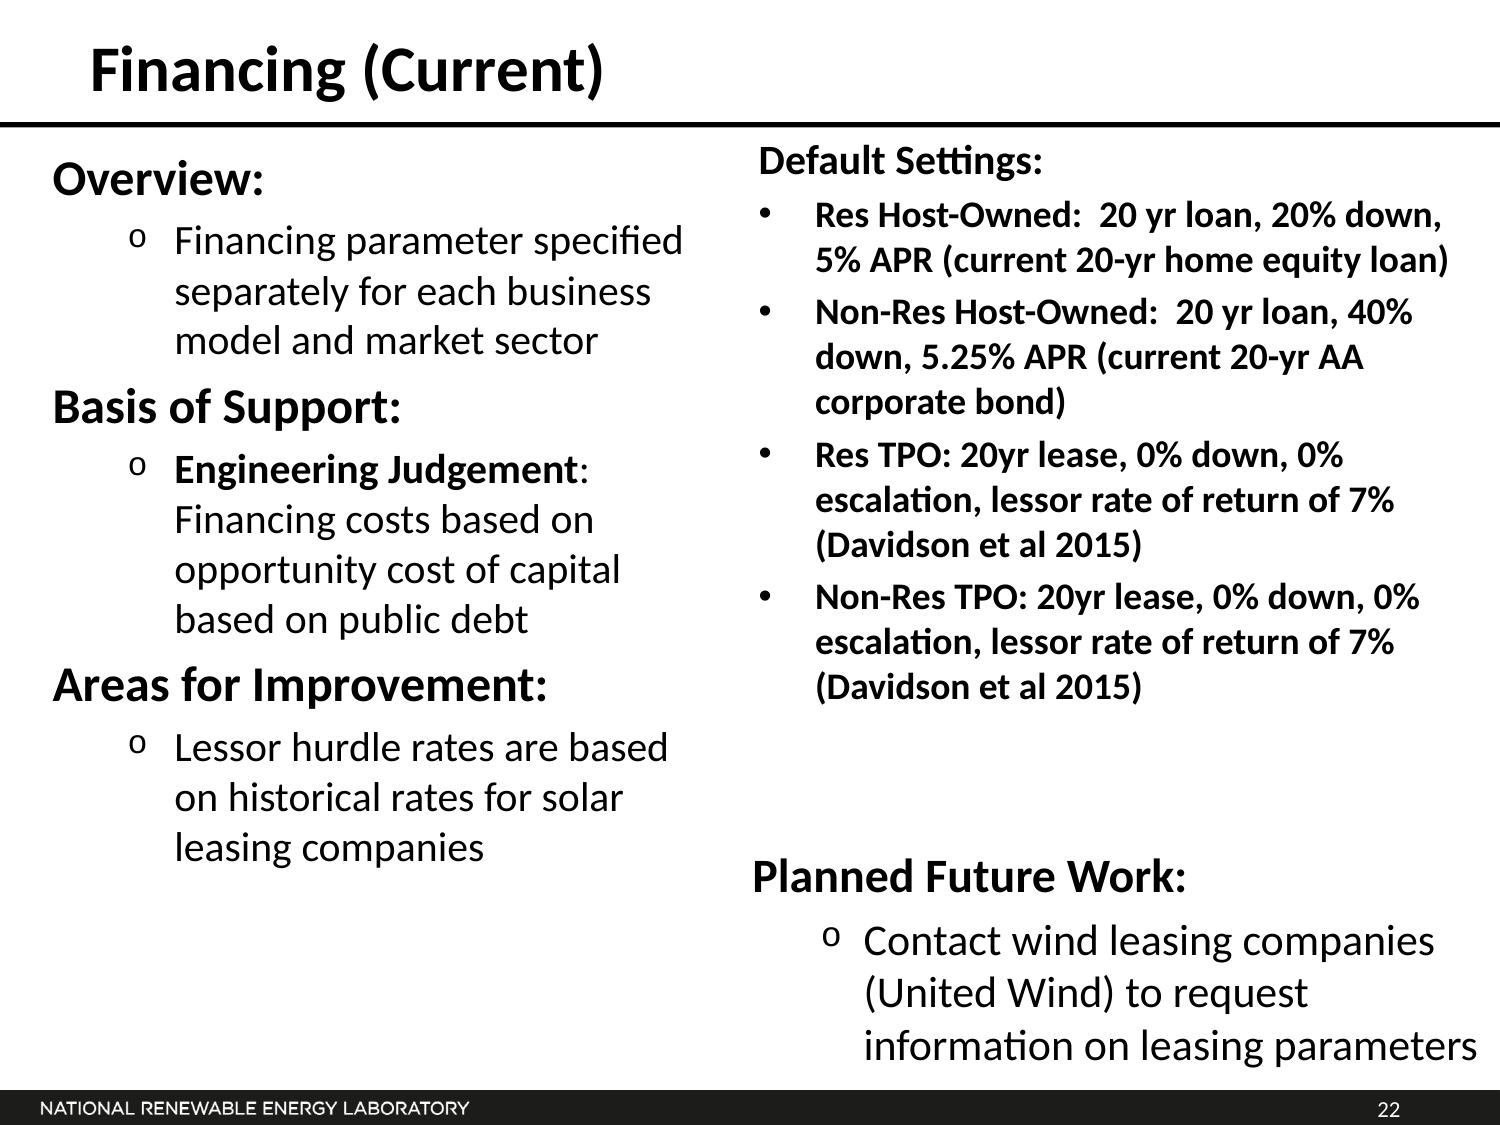

# Financing (Current)
Default Settings:
Res Host-Owned:  20 yr loan, 20% down, 5% APR (current 20-yr home equity loan)
Non-Res Host-Owned:  20 yr loan, 40% down, 5.25% APR (current 20-yr AA corporate bond)
Res TPO: 20yr lease, 0% down, 0% escalation, lessor rate of return of 7% (Davidson et al 2015)
Non-Res TPO: 20yr lease, 0% down, 0% escalation, lessor rate of return of 7% (Davidson et al 2015)

Overview:
Financing parameter specified separately for each business model and market sector
Basis of Support:
Engineering Judgement: Financing costs based on opportunity cost of capital based on public debt
Areas for Improvement:
Lessor hurdle rates are based on historical rates for solar leasing companies
Planned Future Work:
Contact wind leasing companies (United Wind) to request information on leasing parameters